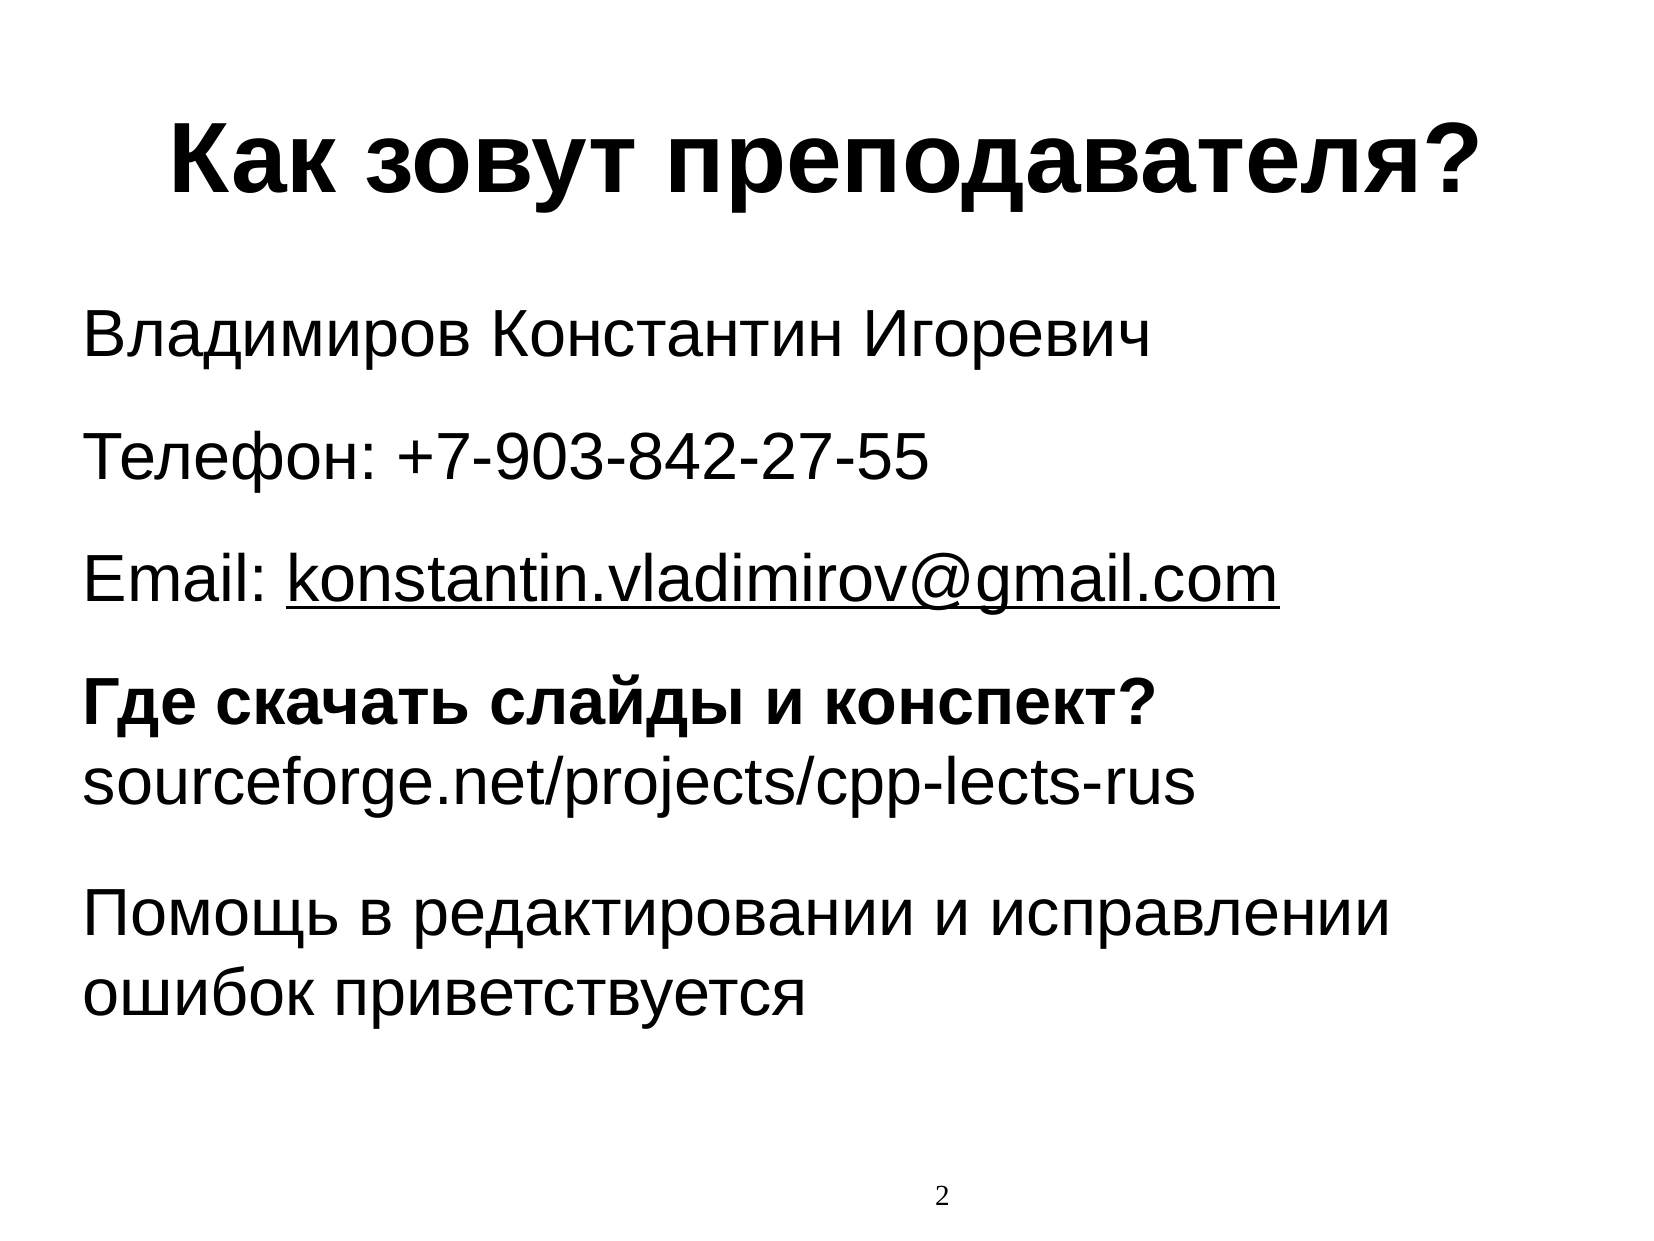

# Как зовут преподавателя?
Владимиров Константин Игоревич
Телефон: +7-903-842-27-55
Email: konstantin.vladimirov@gmail.com
Где скачать слайды и конспект? sourceforge.net/projects/cpp-lects-rus
Помощь в редактировании и исправлении ошибок приветствуется
2